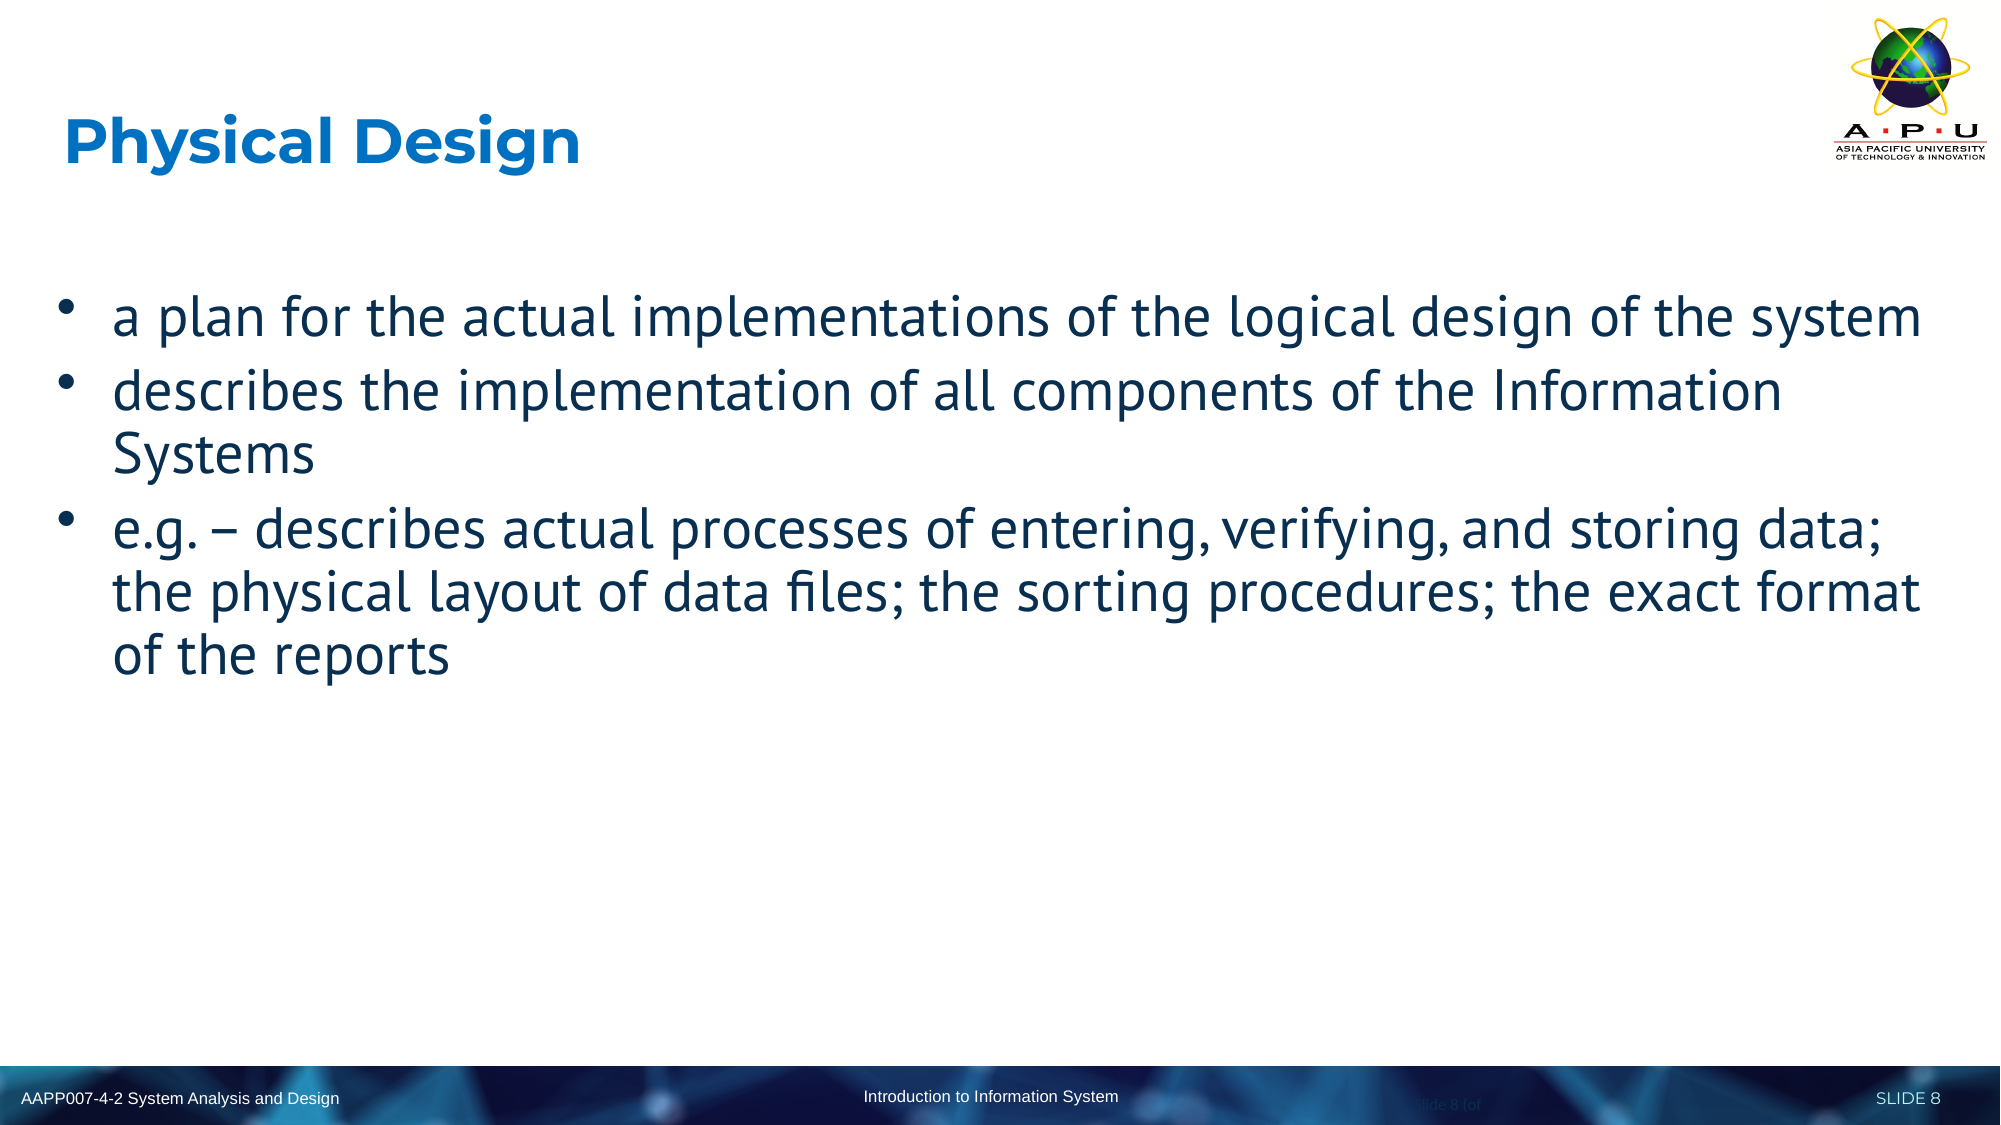

# Physical Design
a plan for the actual implementations of the logical design of the system
describes the implementation of all components of the Information Systems
e.g. – describes actual processes of entering, verifying, and storing data; the physical layout of data files; the sorting procedures; the exact format of the reports
Slide 8 (of